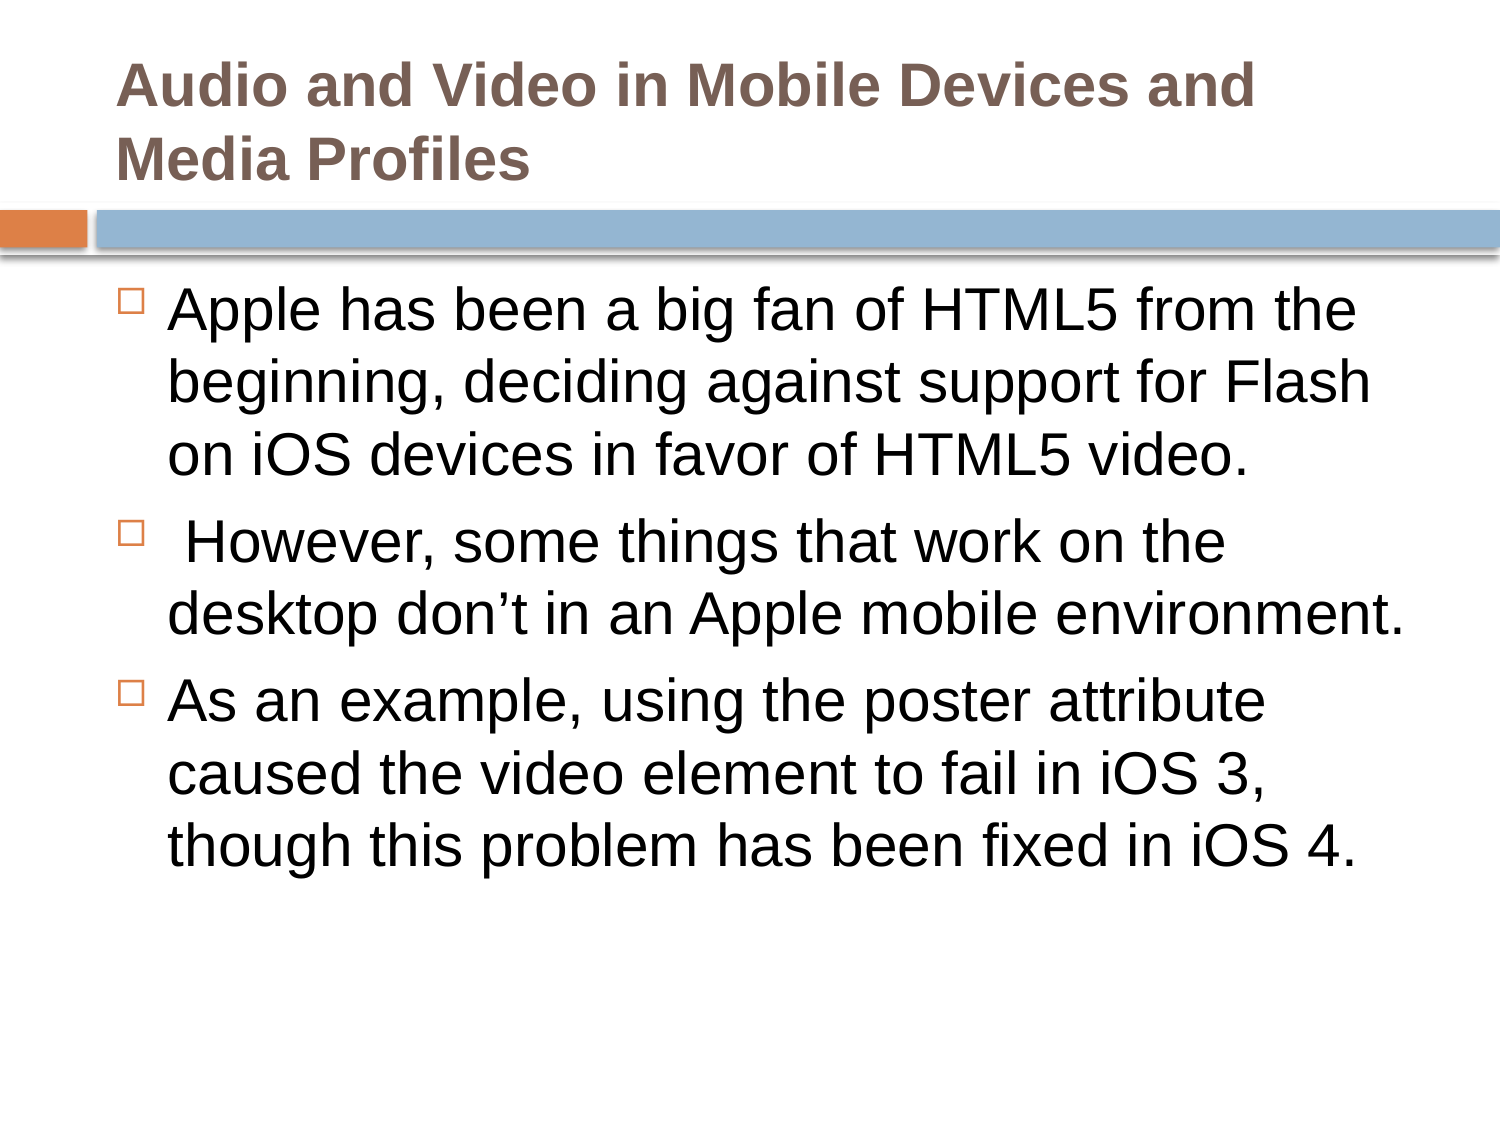

# Audio and Video in Mobile Devices and Media Profiles
Apple has been a big fan of HTML5 from the beginning, deciding against support for Flash on iOS devices in favor of HTML5 video.
 However, some things that work on the desktop don’t in an Apple mobile environment.
As an example, using the poster attribute caused the video element to fail in iOS 3, though this problem has been fixed in iOS 4.